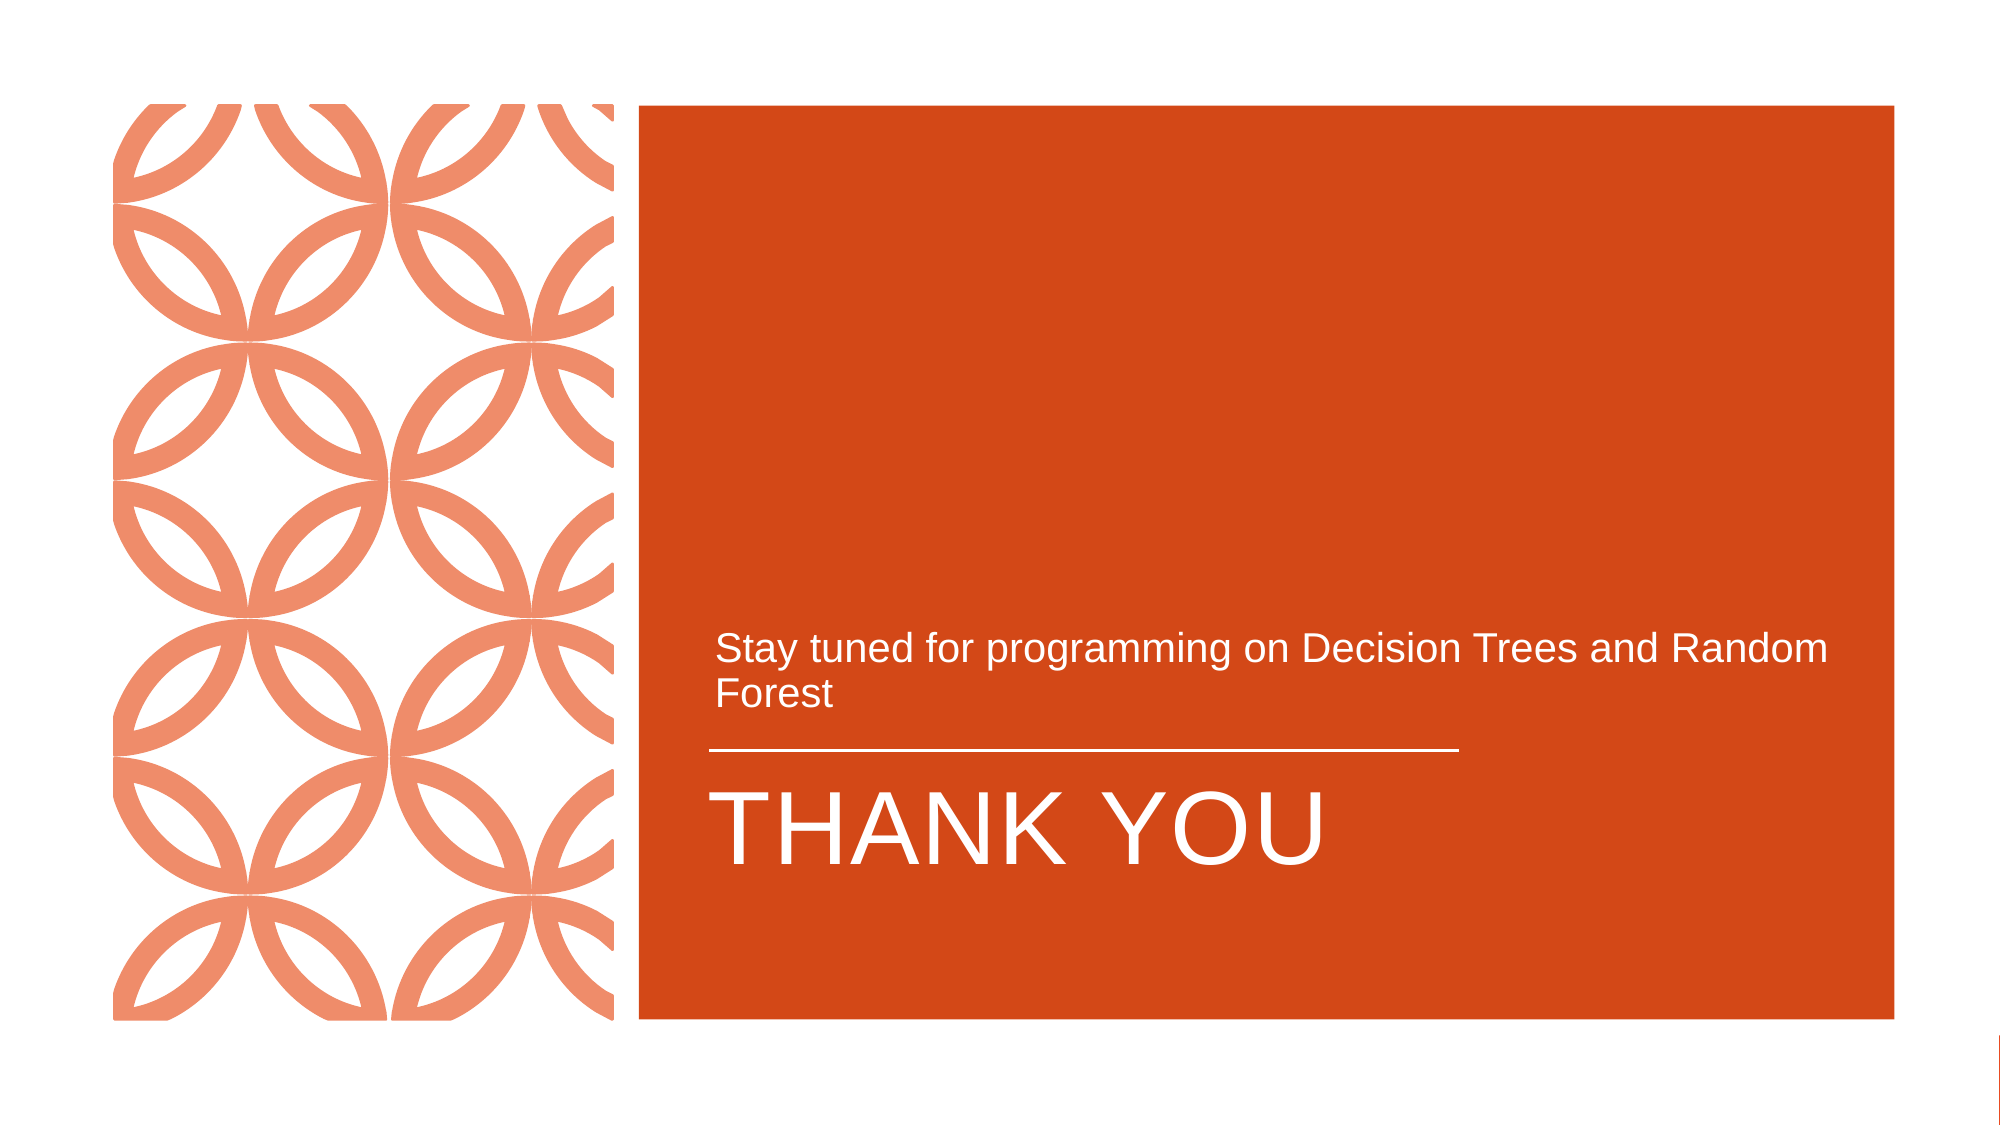

Stay tuned for programming on Decision Trees and Random Forest

# Thank you